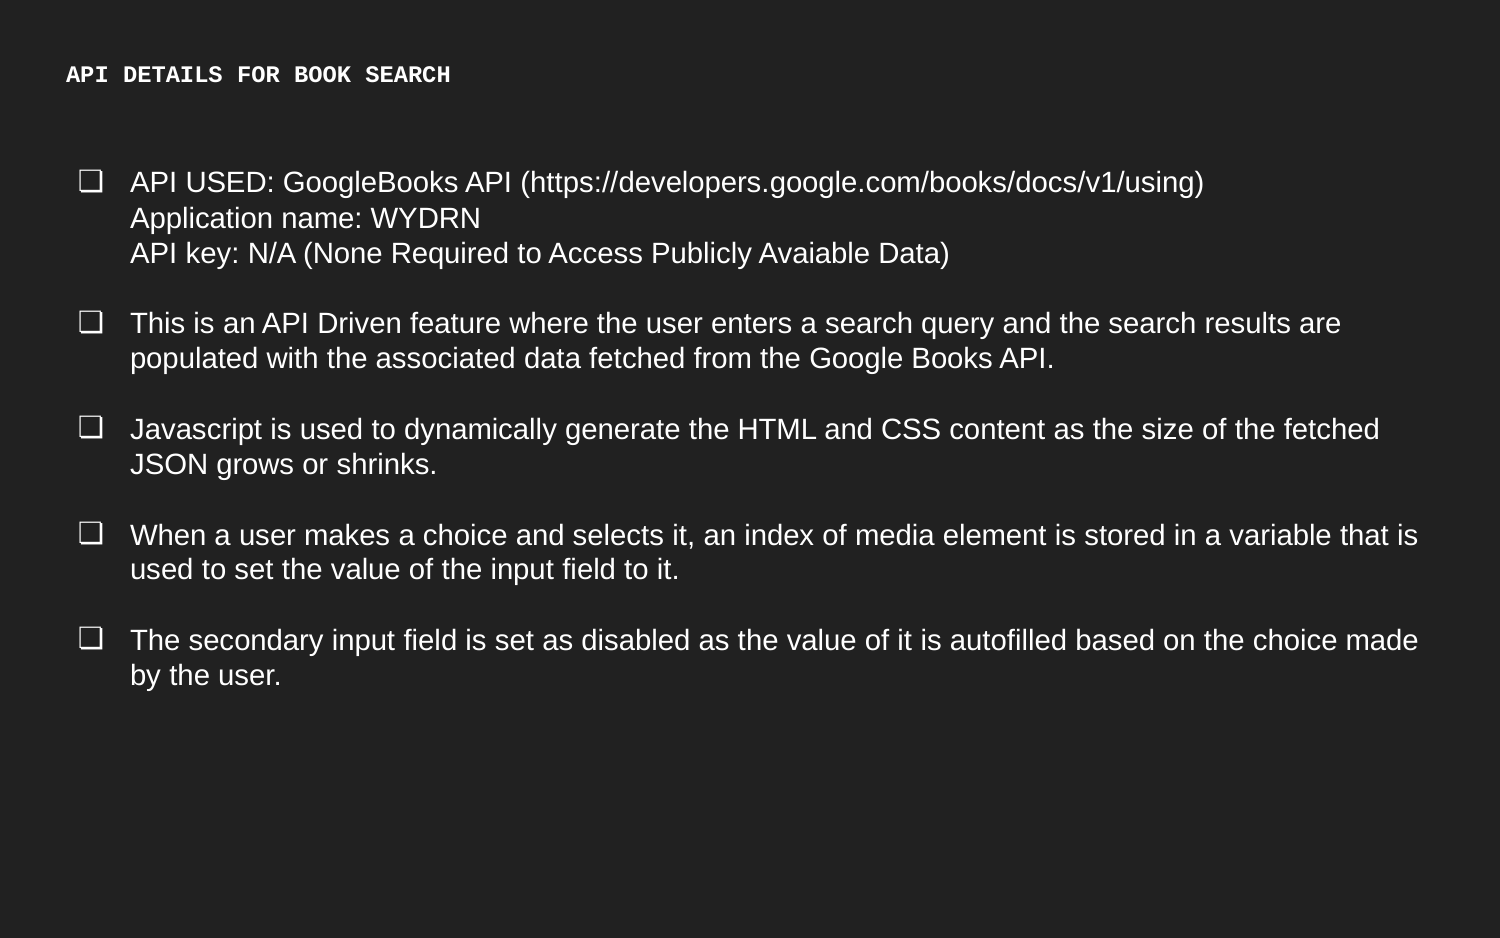

# API DETAILS FOR BOOK SEARCH
API USED: GoogleBooks API (https://developers.google.com/books/docs/v1/using)
Application name: WYDRN
API key: N/A (None Required to Access Publicly Avaiable Data)

This is an API Driven feature where the user enters a search query and the search results are populated with the associated data fetched from the Google Books API.

Javascript is used to dynamically generate the HTML and CSS content as the size of the fetched JSON grows or shrinks.

When a user makes a choice and selects it, an index of media element is stored in a variable that is used to set the value of the input field to it.

The secondary input field is set as disabled as the value of it is autofilled based on the choice made by the user.